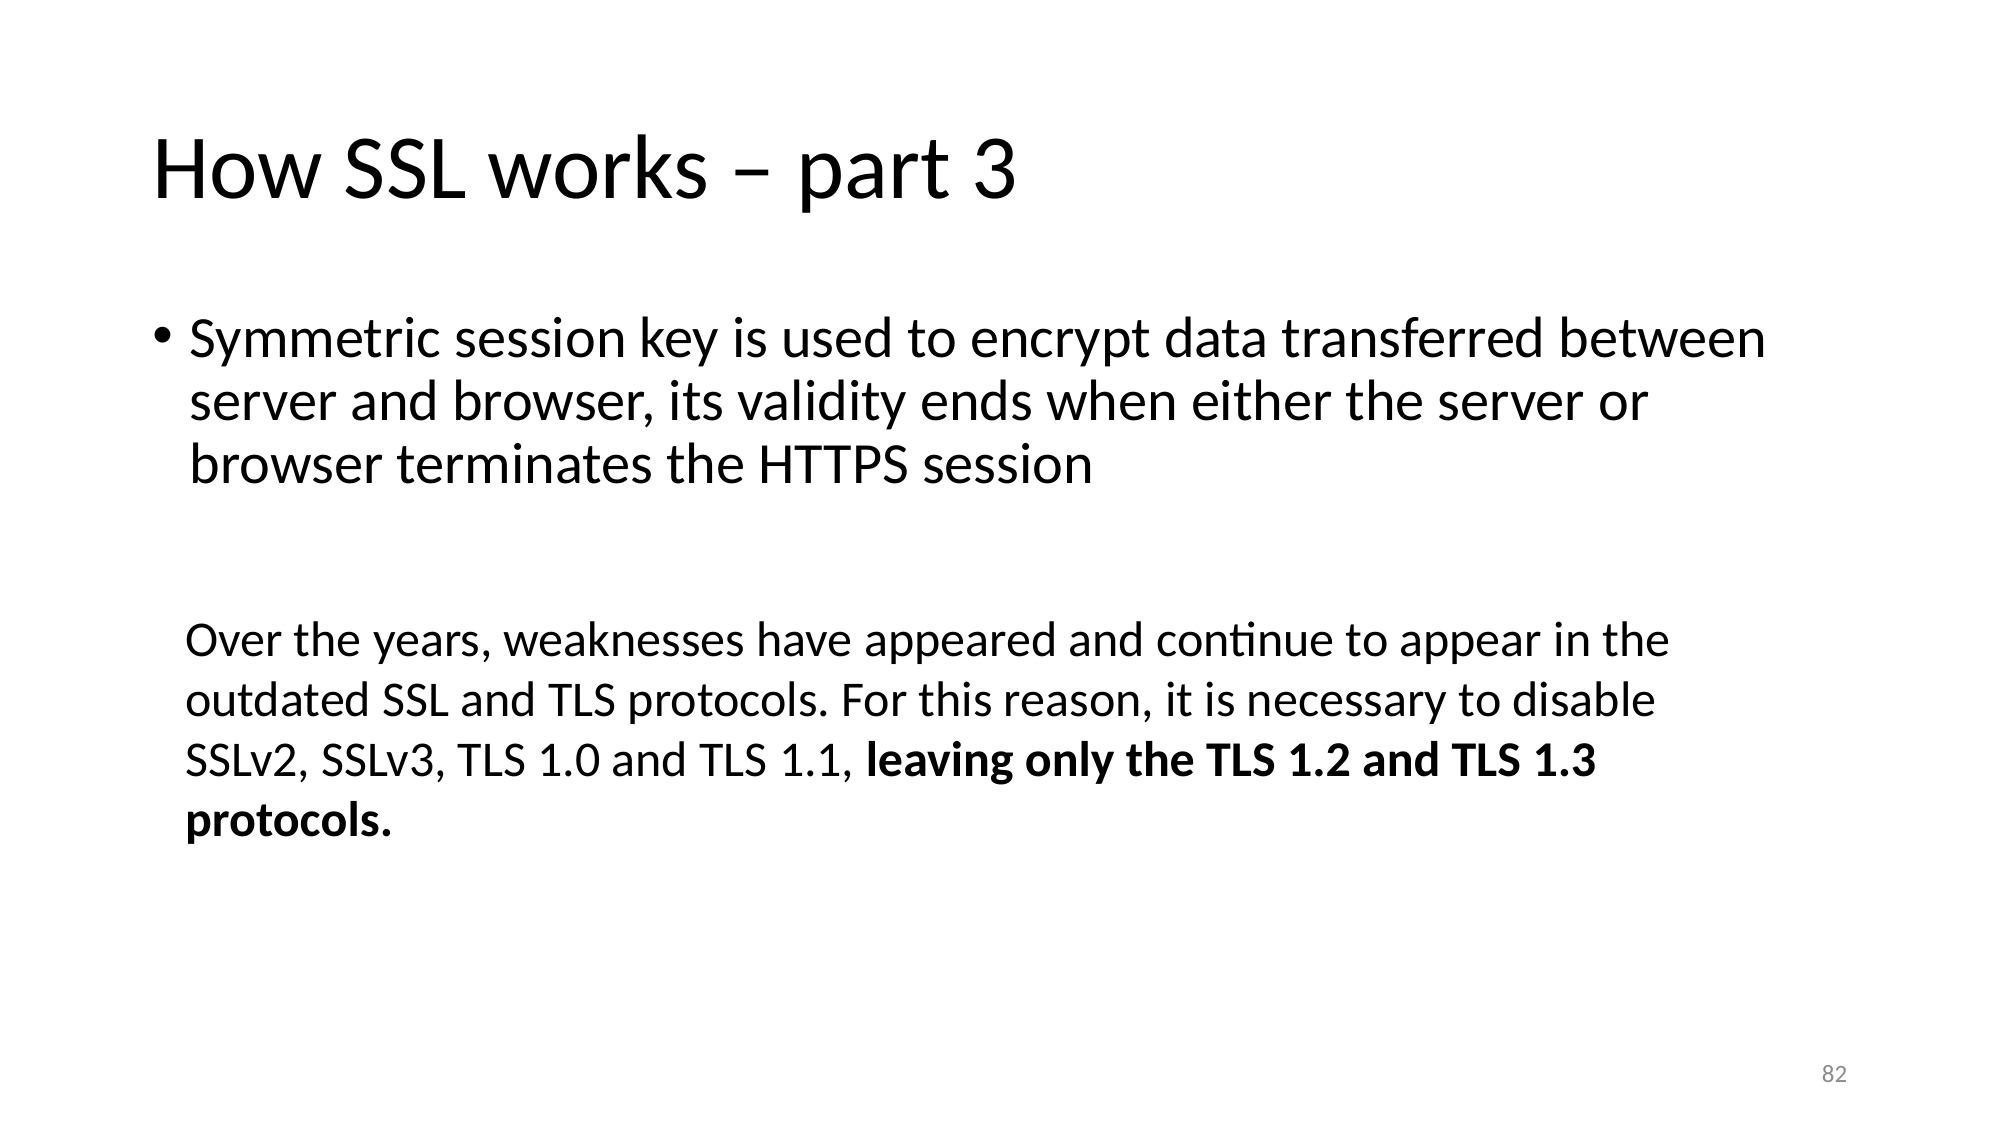

# How SSL works – part 3
Symmetric session key is used to encrypt data transferred between server and browser, its validity ends when either the server or browser terminates the HTTPS session
Over the years, weaknesses have appeared and continue to appear in the outdated SSL and TLS protocols. For this reason, it is necessary to disable SSLv2, SSLv3, TLS 1.0 and TLS 1.1, leaving only the TLS 1.2 and TLS 1.3 protocols.
82